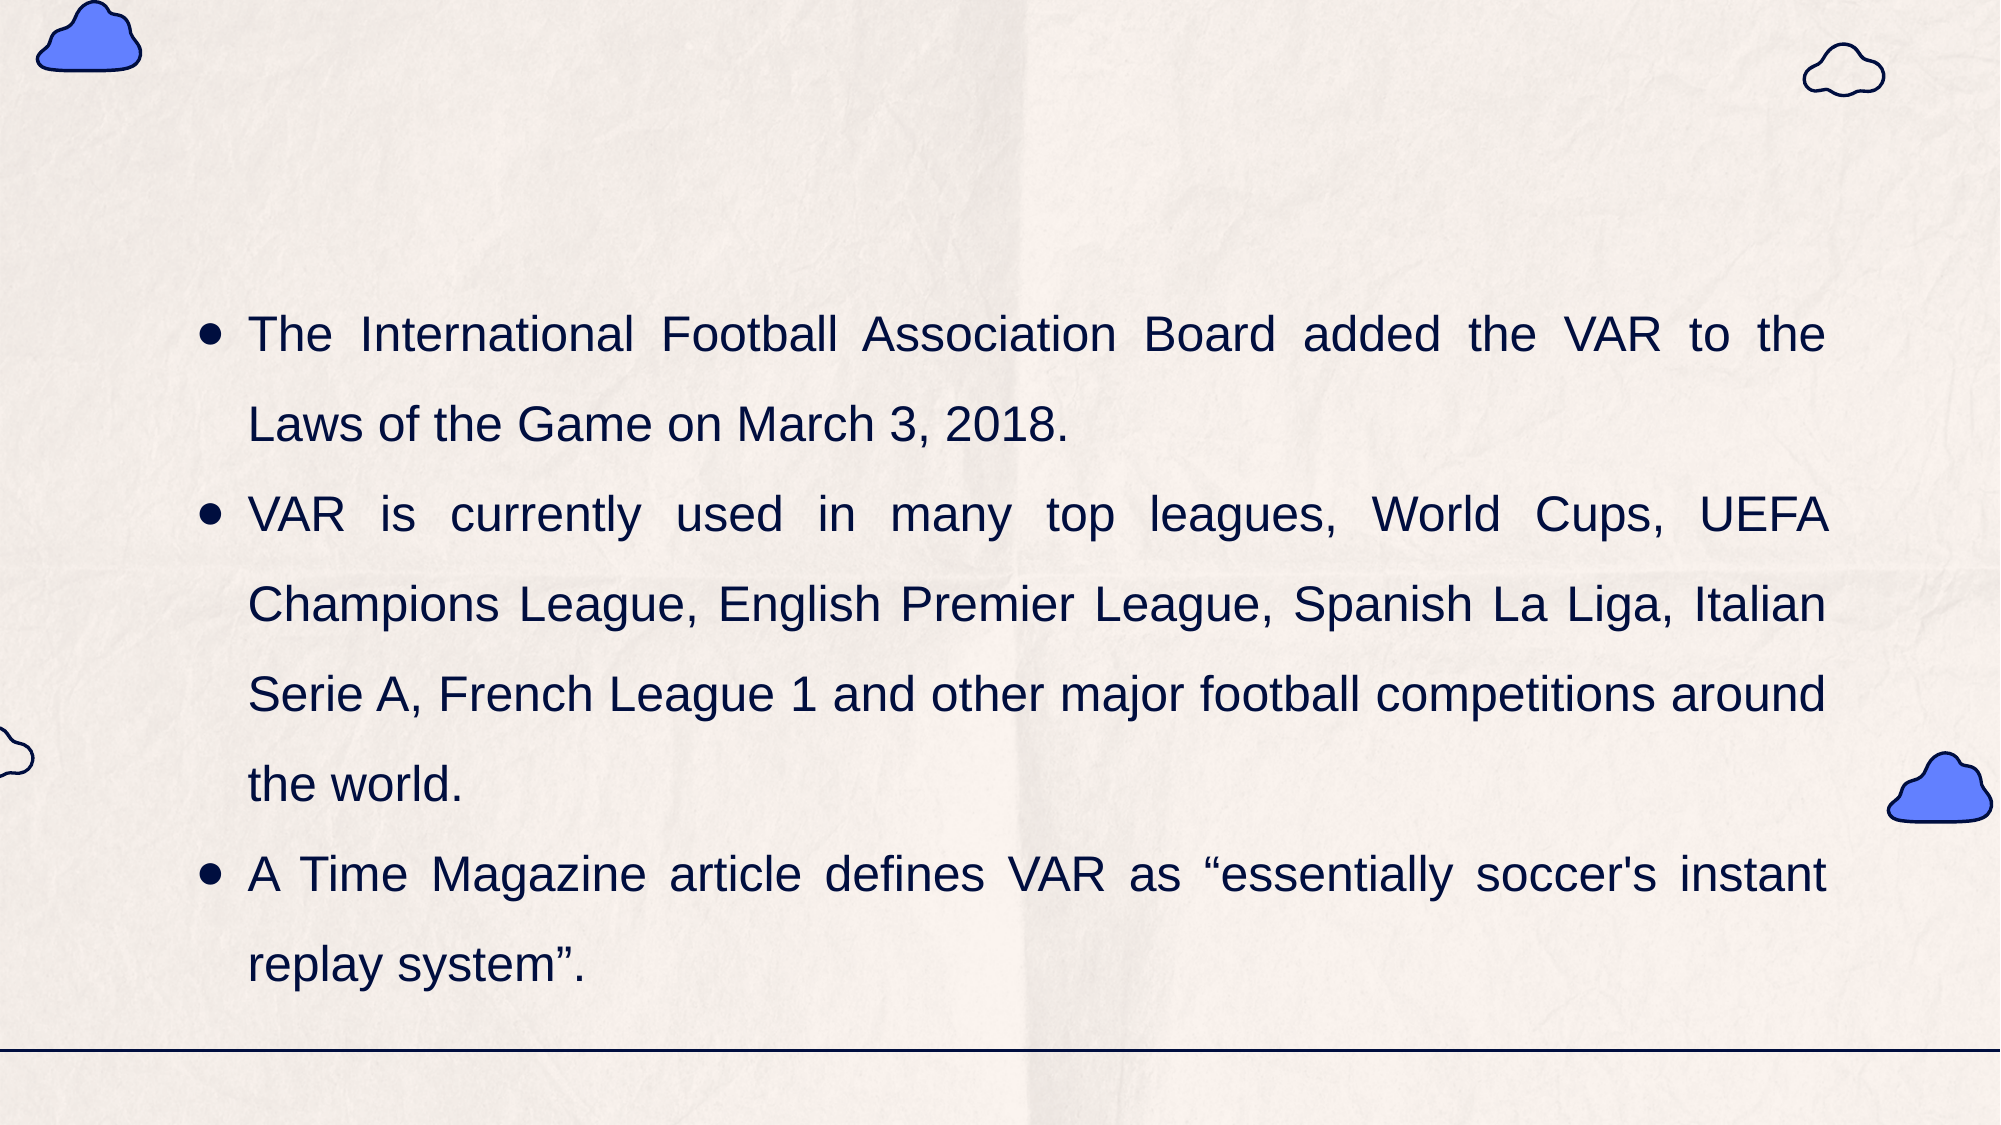

#
The International Football Association Board added the VAR to the Laws of the Game on March 3, 2018.
VAR is currently used in many top leagues, World Cups, UEFA Champions League, English Premier League, Spanish La Liga, Italian Serie A, French League 1 and other major football competitions around the world.
A Time Magazine article defines VAR as “essentially soccer's instant replay system”.